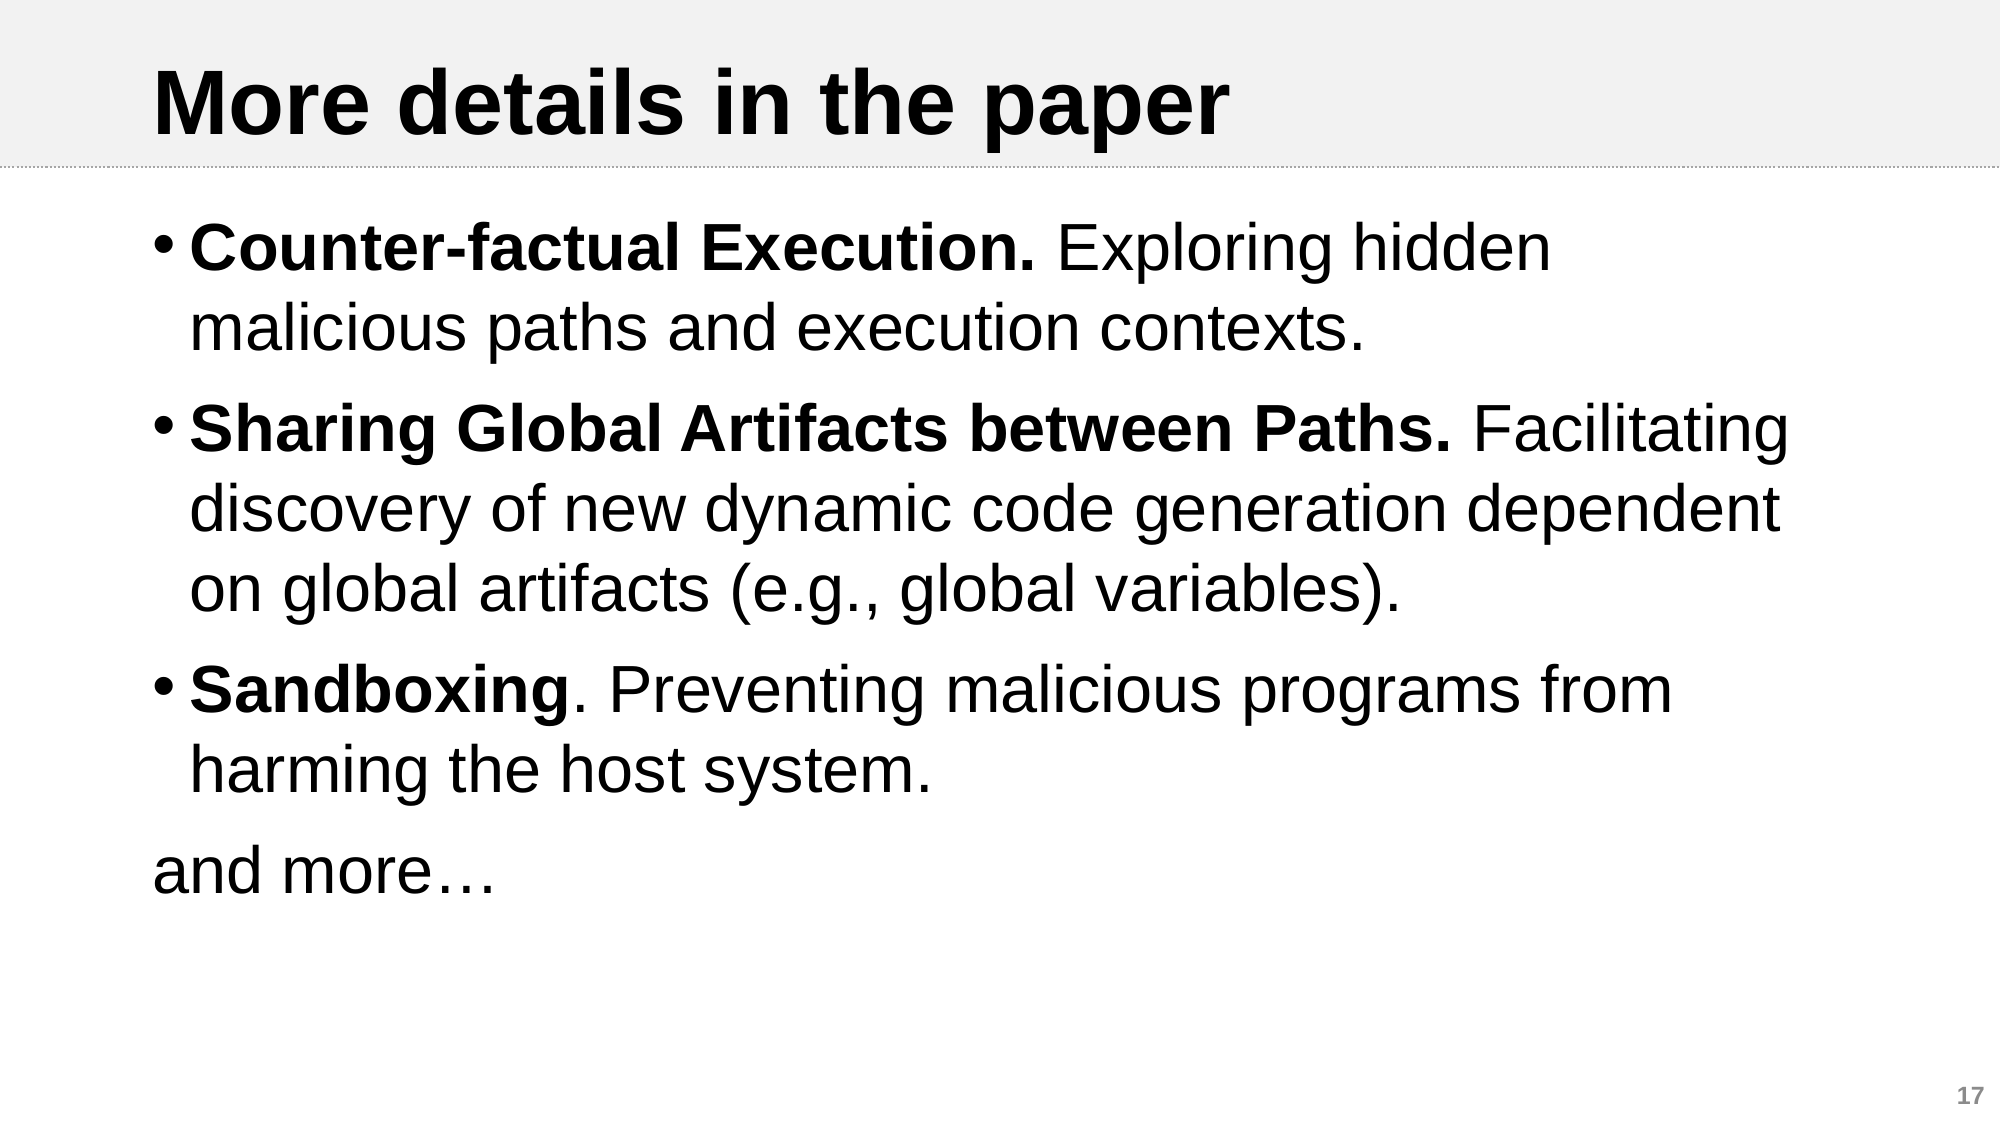

# More details in the paper
Counter-factual Execution. Exploring hidden malicious paths and execution contexts.
Sharing Global Artifacts between Paths. Facilitating discovery of new dynamic code generation dependent on global artifacts (e.g., global variables).
Sandboxing. Preventing malicious programs from harming the host system.
and more…
17